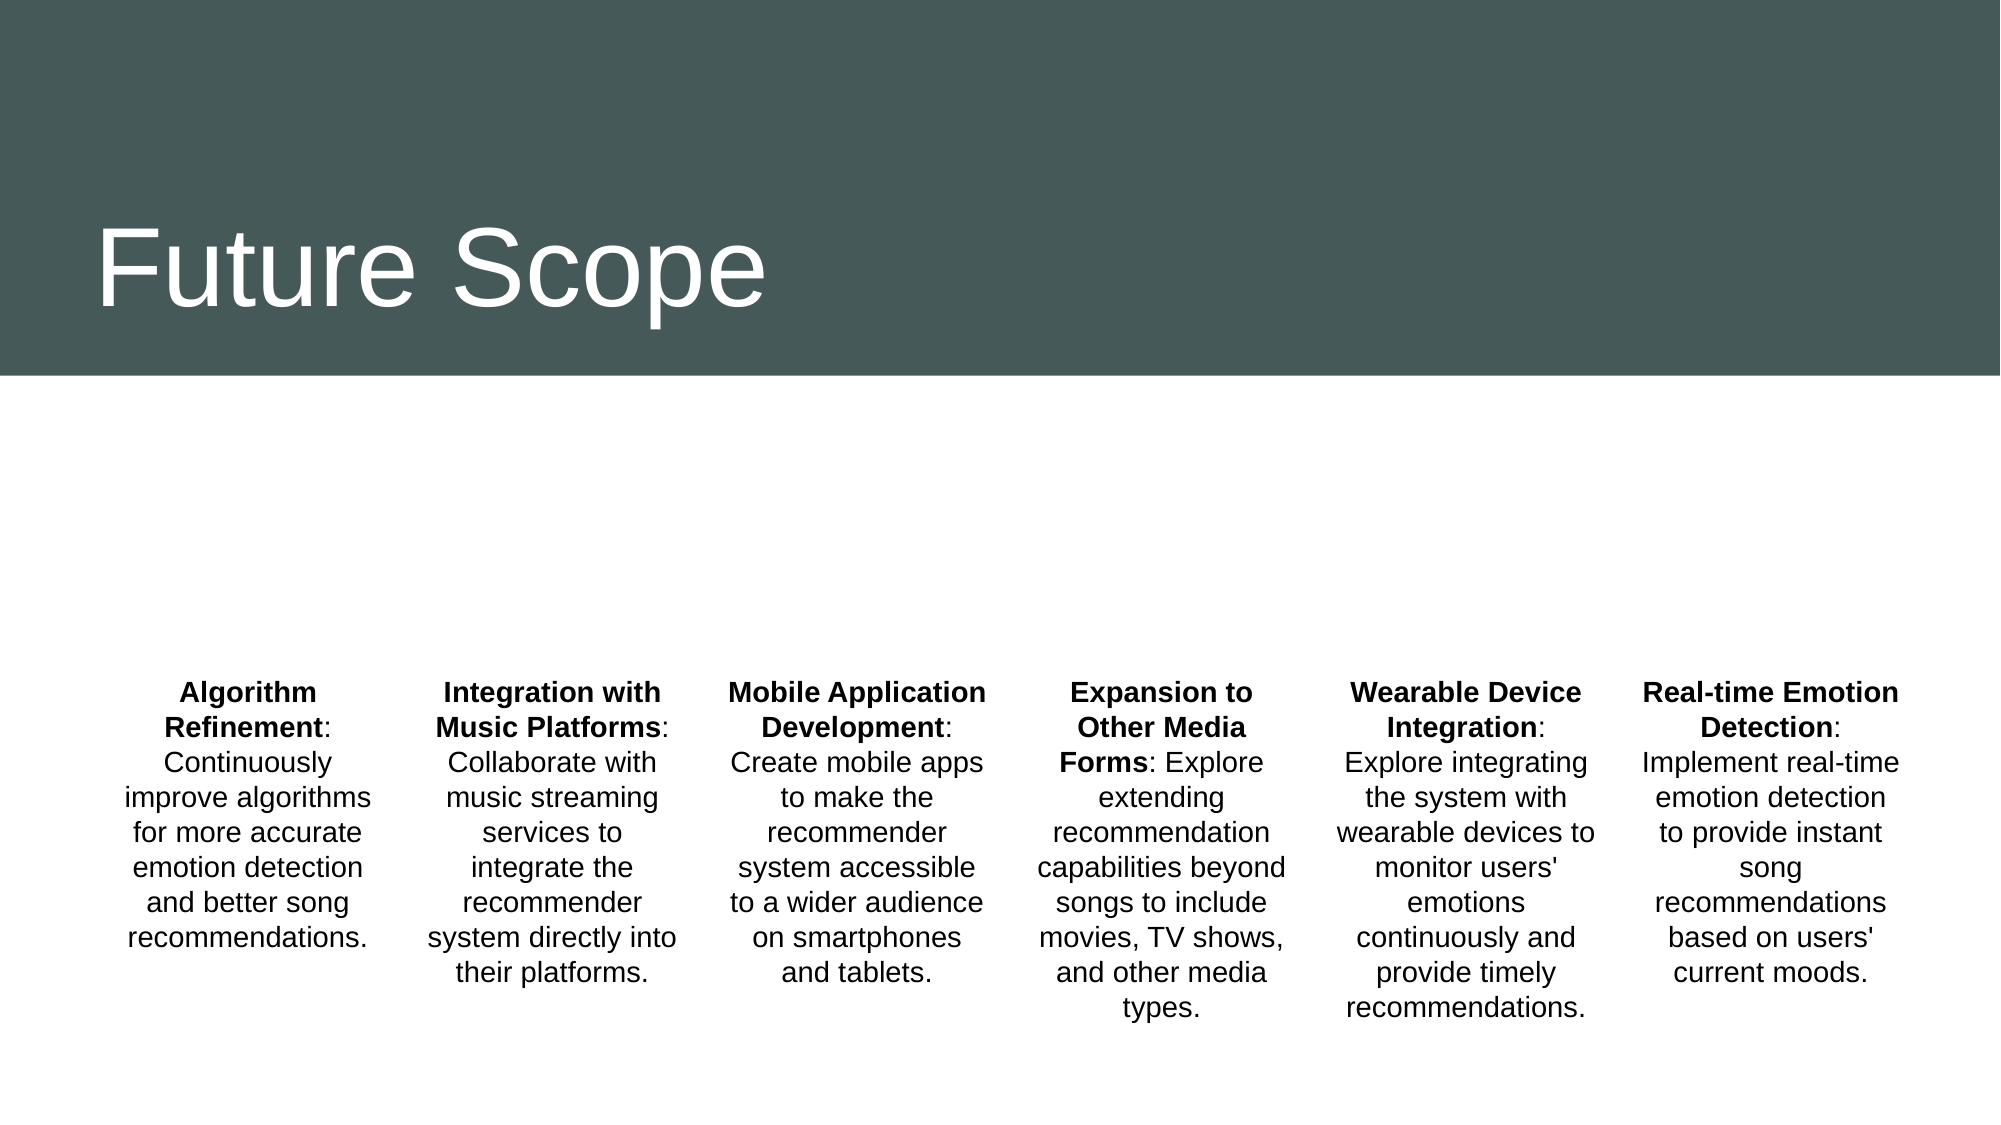

Future Scope
Algorithm Refinement: Continuously improve algorithms for more accurate emotion detection and better song recommendations.
Integration with Music Platforms: Collaborate with music streaming services to integrate the recommender system directly into their platforms.

Mobile Application Development: Create mobile apps to make the recommender system accessible to a wider audience on smartphones and tablets.
Expansion to Other Media Forms: Explore extending recommendation capabilities beyond songs to include movies, TV shows, and other media types.
Wearable Device Integration: Explore integrating the system with wearable devices to monitor users' emotions continuously and provide timely recommendations.
Real-time Emotion Detection: Implement real-time emotion detection to provide instant song recommendations based on users' current moods.